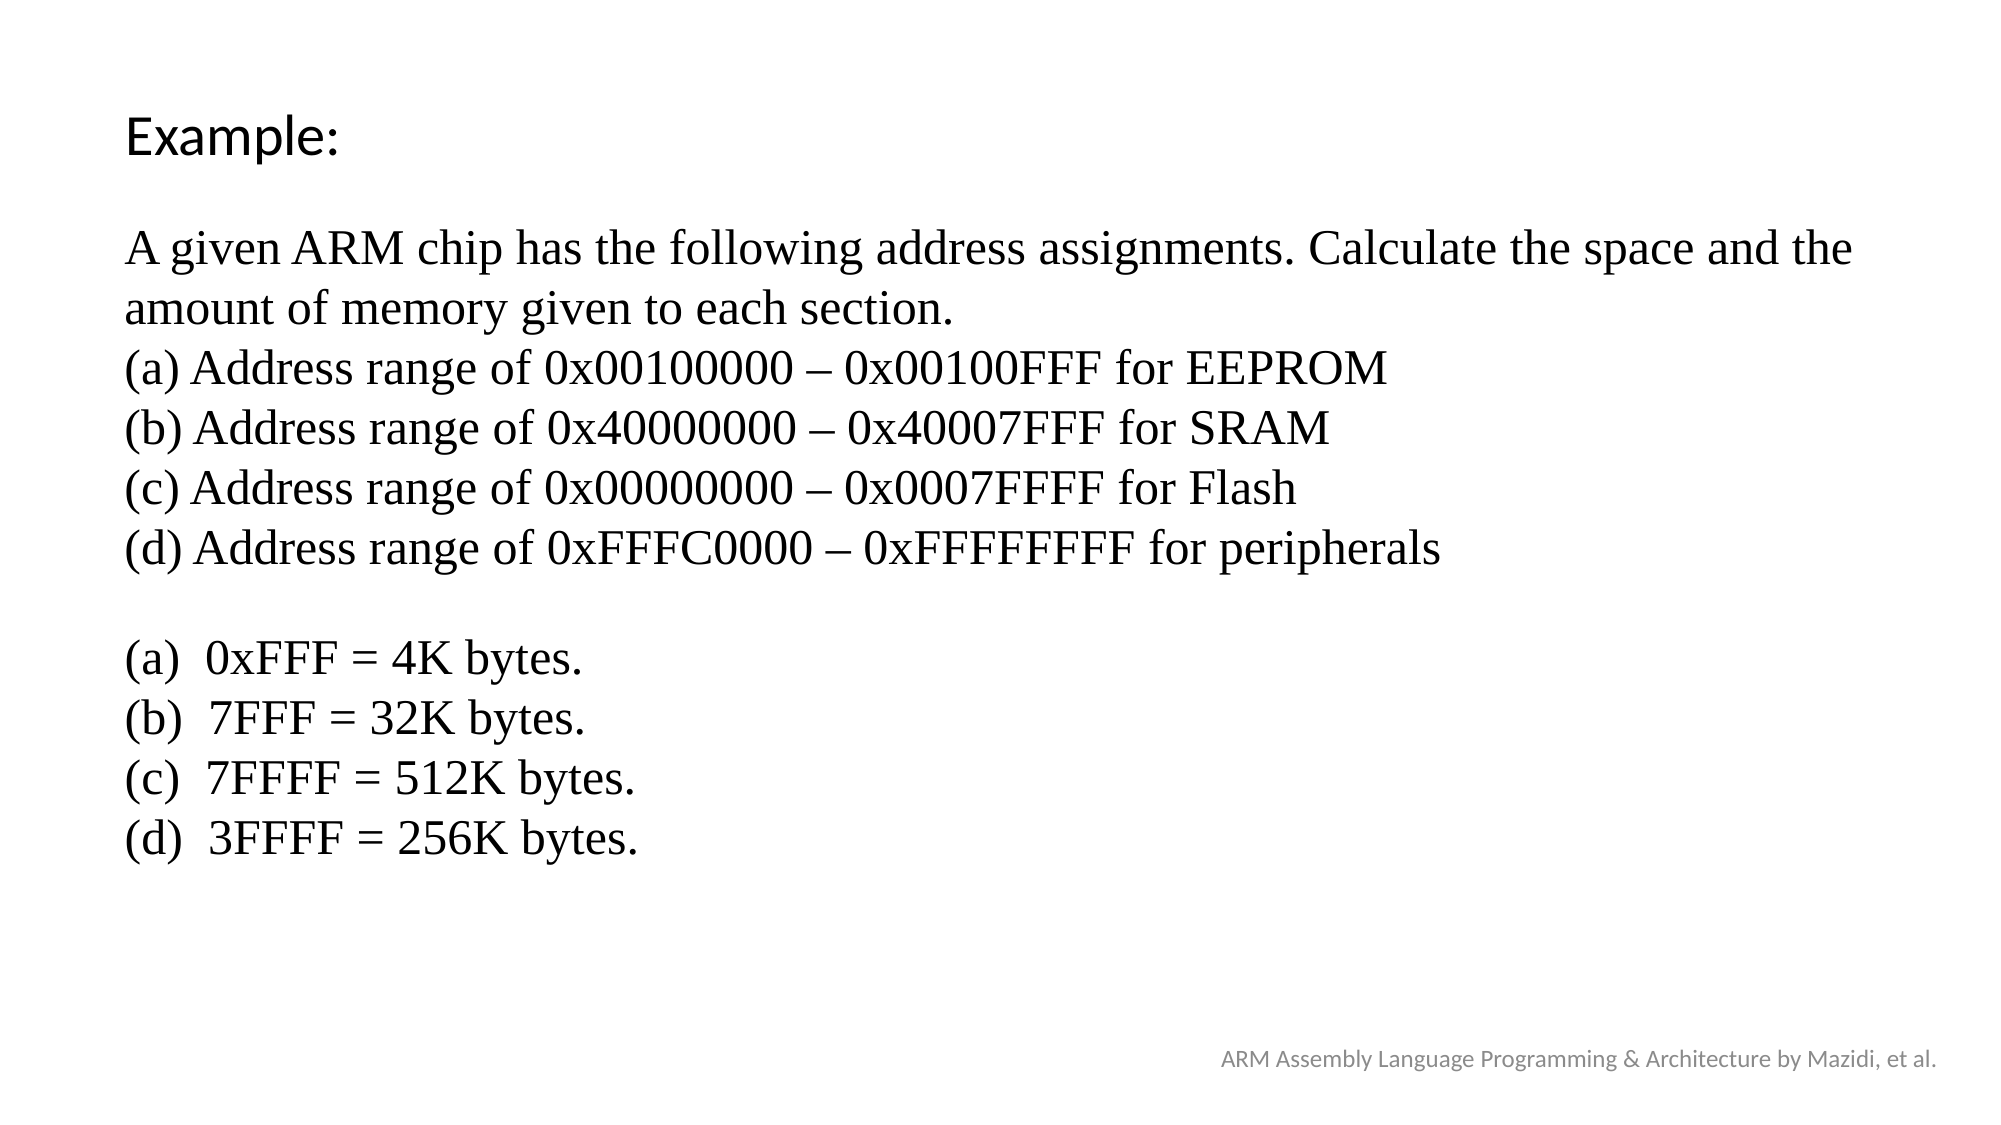

Example:
A given ARM chip has the following address assignments. Calculate the space and the amount of memory given to each section.
(a) Address range of 0x00100000 – 0x00100FFF for EEPROM
(b) Address range of 0x40000000 – 0x40007FFF for SRAM
(c) Address range of 0x00000000 – 0x0007FFFF for Flash
(d) Address range of 0xFFFC0000 – 0xFFFFFFFF for peripherals
(a)  0xFFF = 4K bytes.
(b)  7FFF = 32K bytes.
(c)  7FFFF = 512K bytes.
(d)  3FFFF = 256K bytes.
ARM Assembly Language Programming & Architecture by Mazidi, et al.